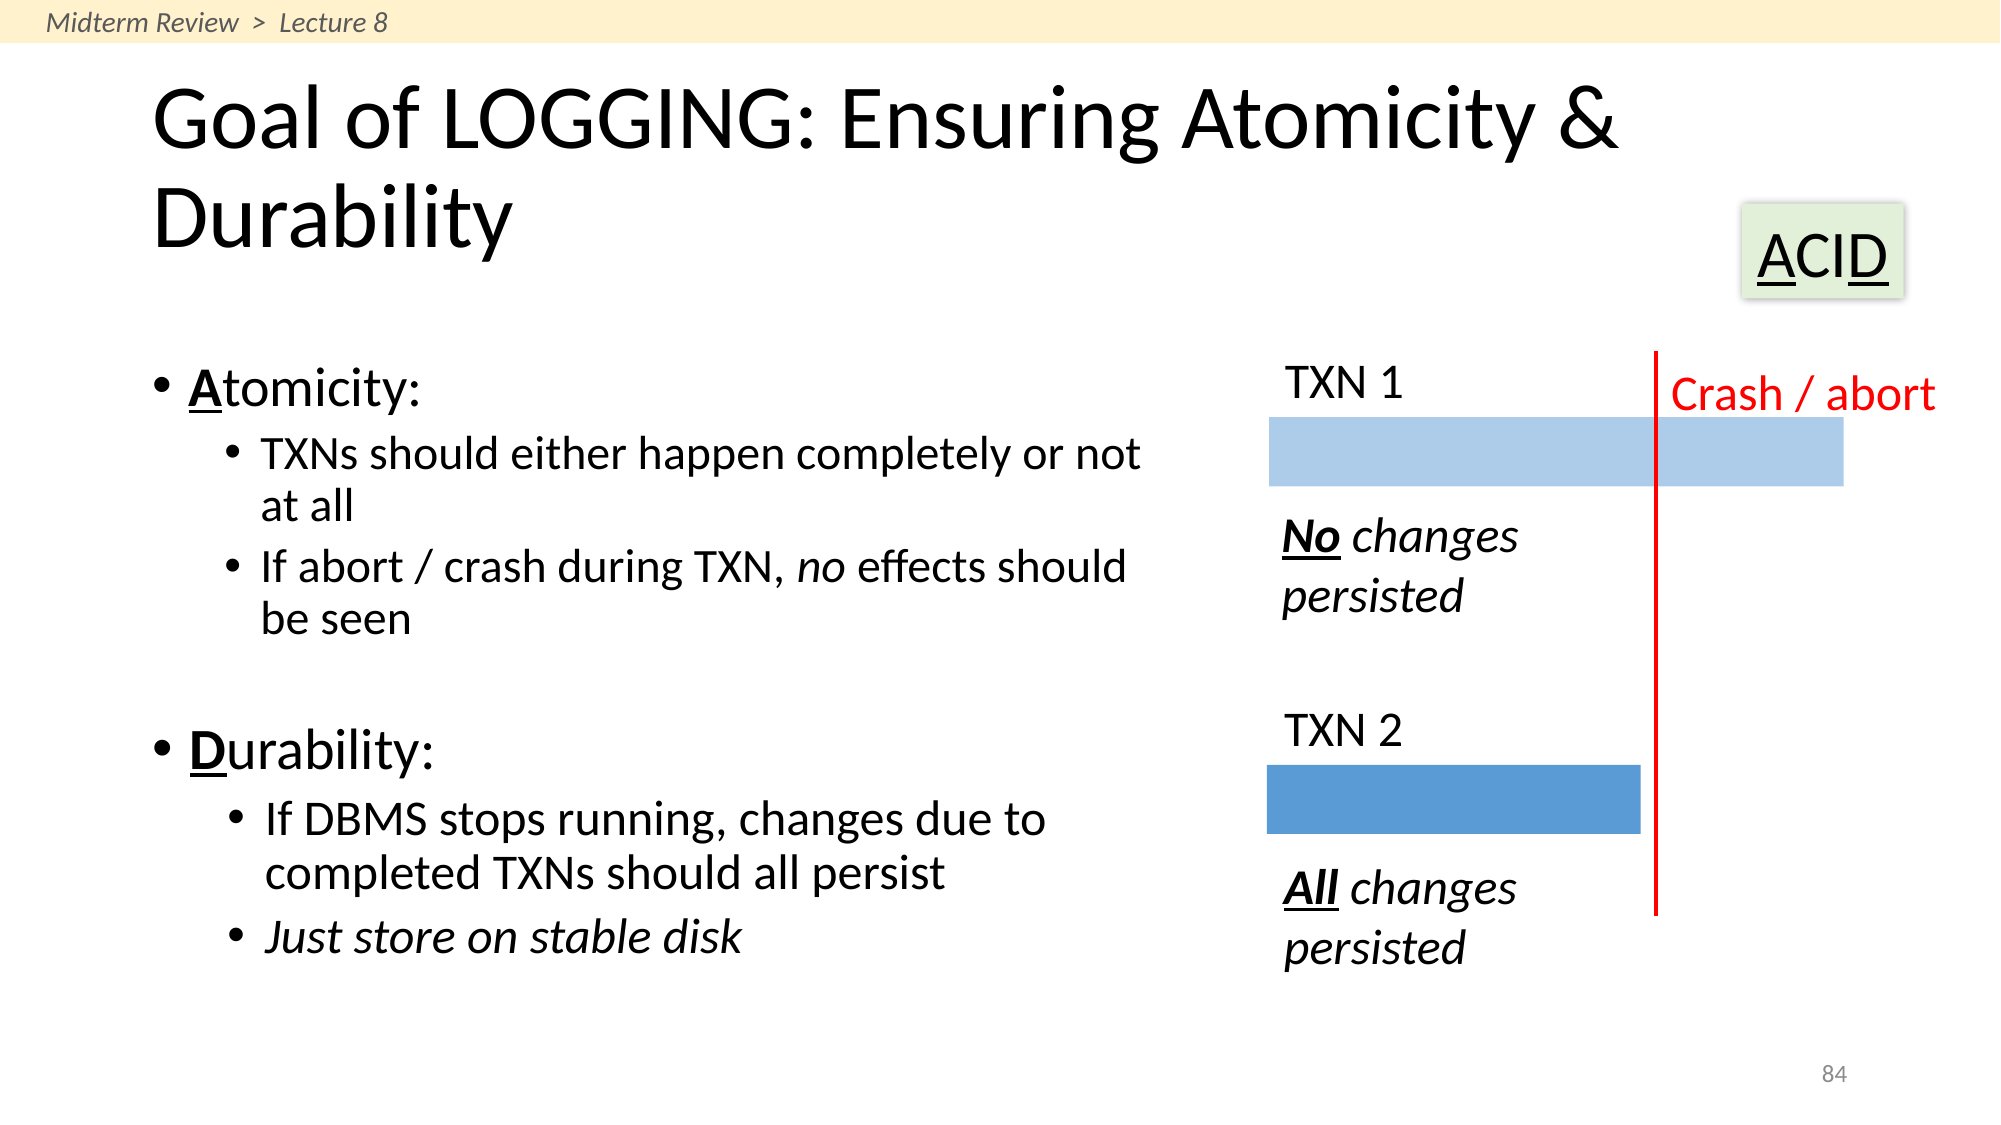

Midterm Review  >  Lecture 8
# Goal of LOGGING: Ensuring Atomicity & Durability
ACID
TXN 1

Atomicity:
TXNs should either happen completely or not at all
If abort / crash during TXN, no effects should be seen
Crash / abort
No changes persisted
TXN 2

Durability:
If DBMS stops running, changes due to completed TXNs should all persist
Just store on stable disk
All changes persisted
84